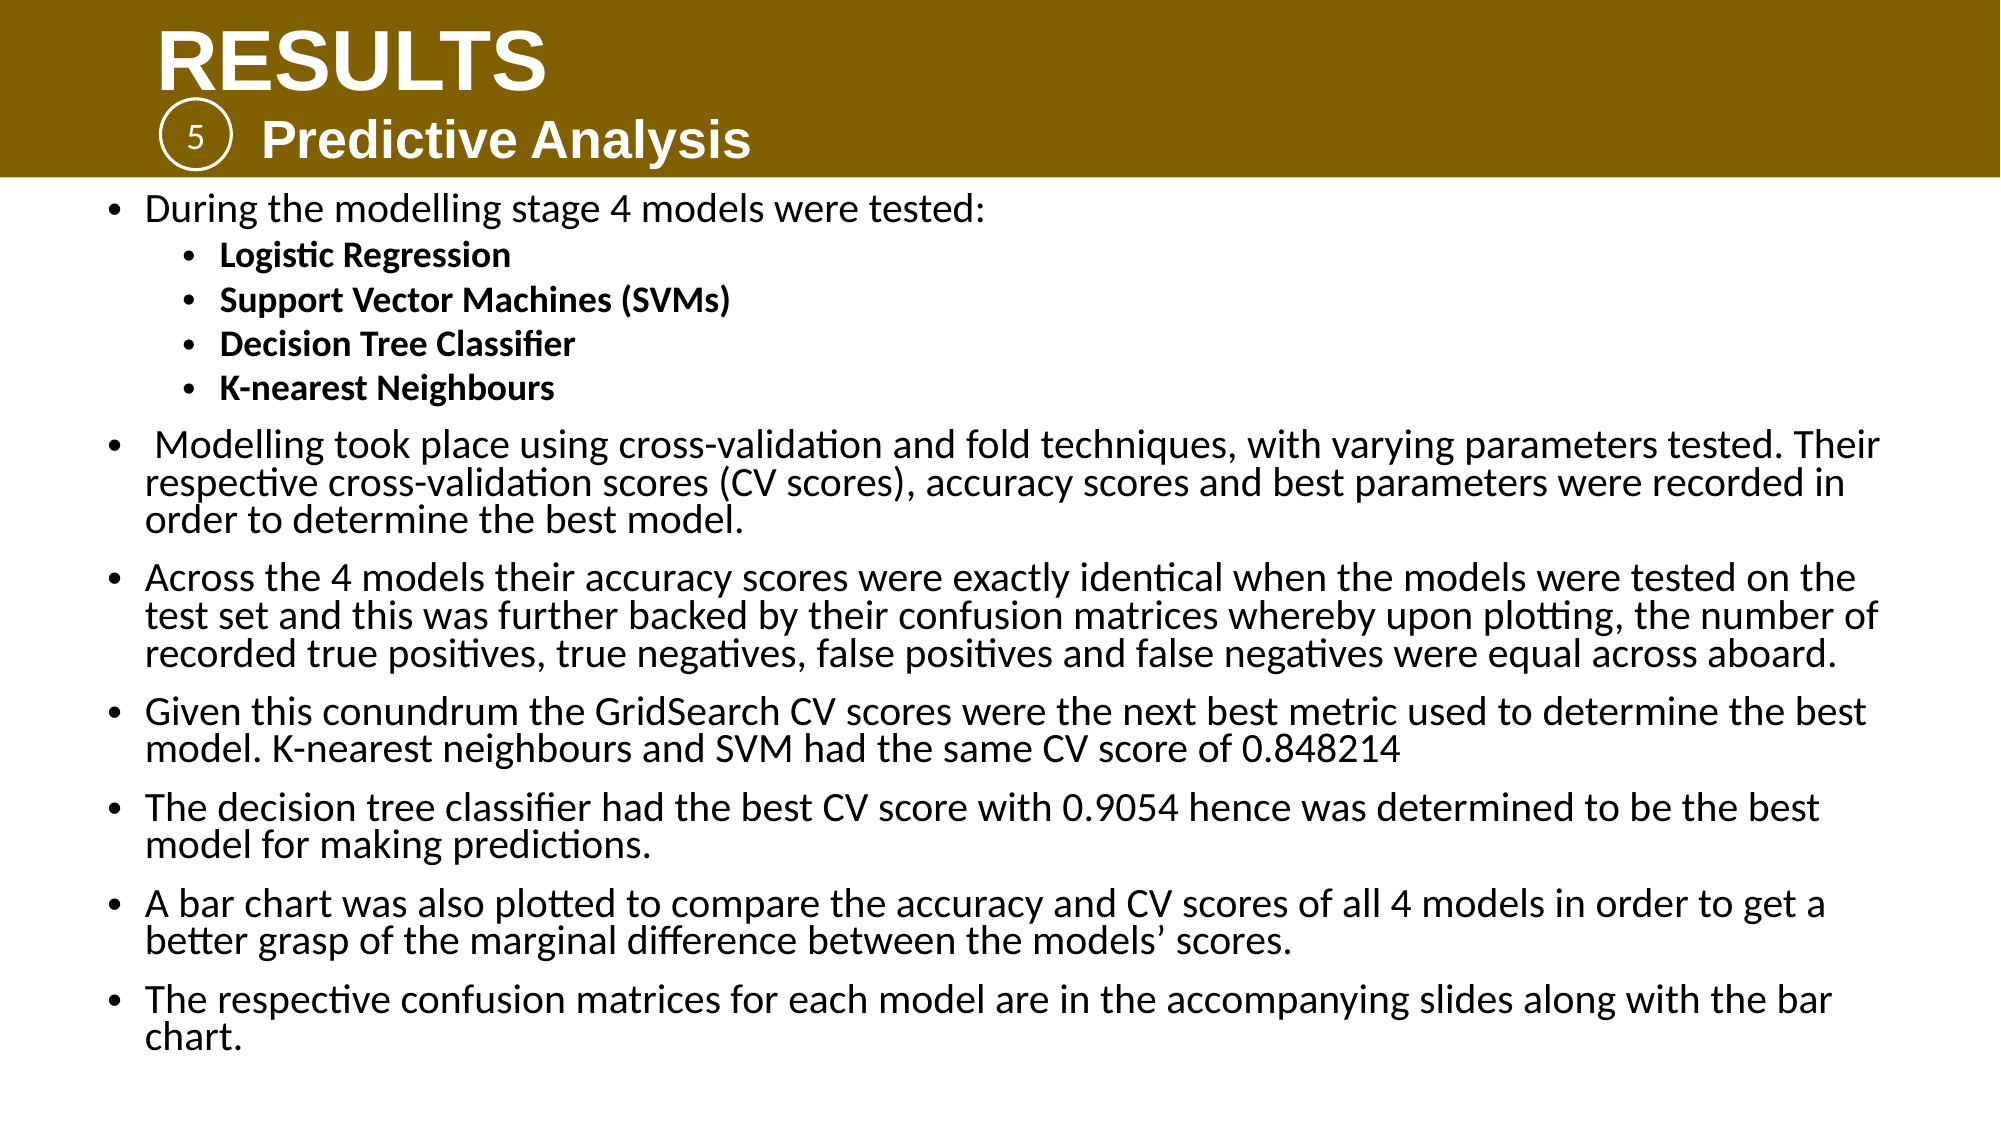

RESULTS
       Predictive Analysis
# Outline
5
During the modelling stage 4 models were tested:
Logistic Regression
Support Vector Machines (SVMs)
Decision Tree Classifier
K-nearest Neighbours
 Modelling took place using cross-validation and fold techniques, with varying parameters tested. Their respective cross-validation scores (CV scores), accuracy scores and best parameters were recorded in order to determine the best model.
Across the 4 models their accuracy scores were exactly identical when the models were tested on the test set and this was further backed by their confusion matrices whereby upon plotting, the number of recorded true positives, true negatives, false positives and false negatives were equal across aboard.
Given this conundrum the GridSearch CV scores were the next best metric used to determine the best model. K-nearest neighbours and SVM had the same CV score of 0.848214
The decision tree classifier had the best CV score with 0.9054 hence was determined to be the best model for making predictions.
A bar chart was also plotted to compare the accuracy and CV scores of all 4 models in order to get a better grasp of the marginal difference between the models’ scores.
The respective confusion matrices for each model are in the accompanying slides along with the bar chart.